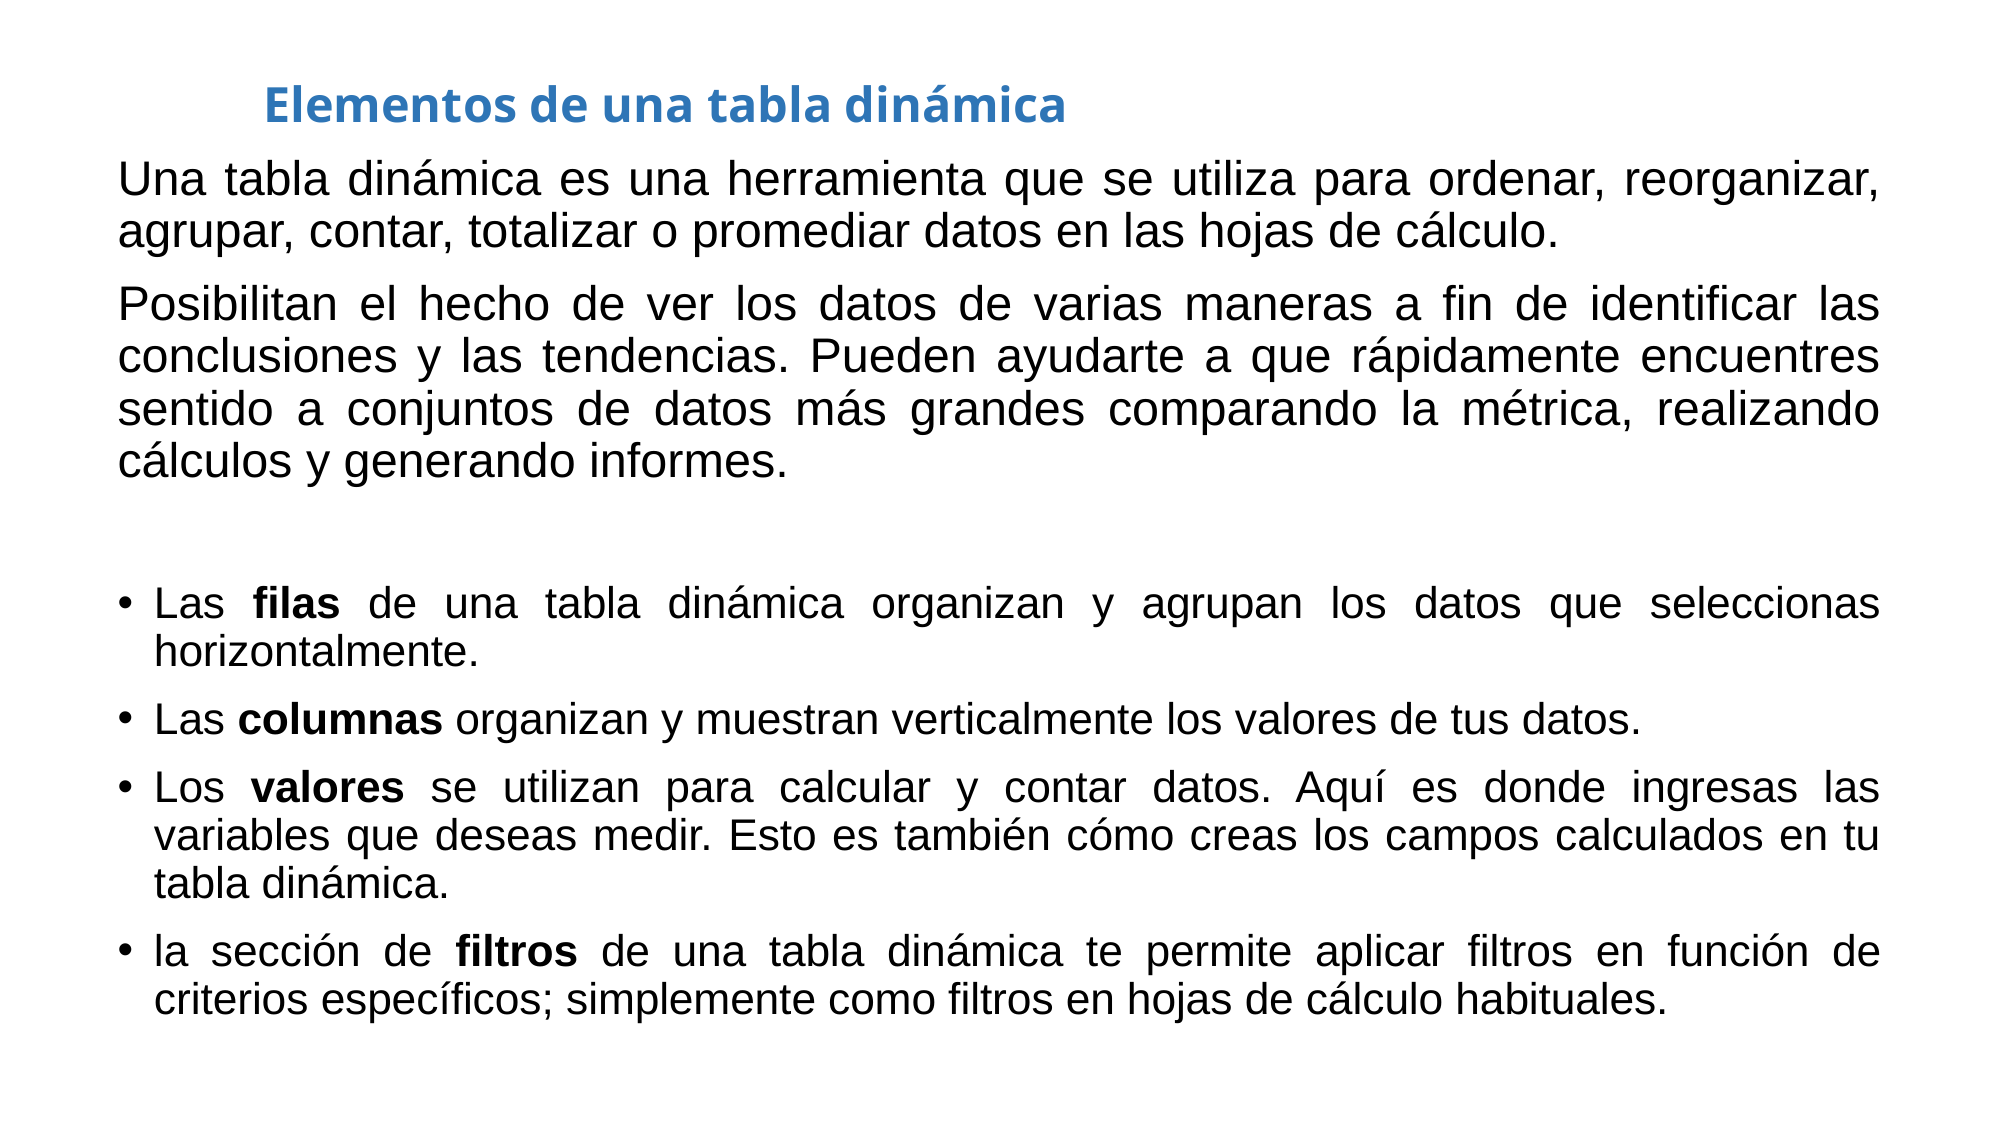

Elementos de una tabla dinámica
Una tabla dinámica es una herramienta que se utiliza para ordenar, reorganizar, agrupar, contar, totalizar o promediar datos en las hojas de cálculo.
Posibilitan el hecho de ver los datos de varias maneras a fin de identificar las conclusiones y las tendencias. Pueden ayudarte a que rápidamente encuentres sentido a conjuntos de datos más grandes comparando la métrica, realizando cálculos y generando informes.

Las filas de una tabla dinámica organizan y agrupan los datos que seleccionas horizontalmente.
Las columnas organizan y muestran verticalmente los valores de tus datos.
Los valores se utilizan para calcular y contar datos. Aquí es donde ingresas las variables que deseas medir. Esto es también cómo creas los campos calculados en tu tabla dinámica.
la sección de filtros de una tabla dinámica te permite aplicar filtros en función de criterios específicos; simplemente como filtros en hojas de cálculo habituales.